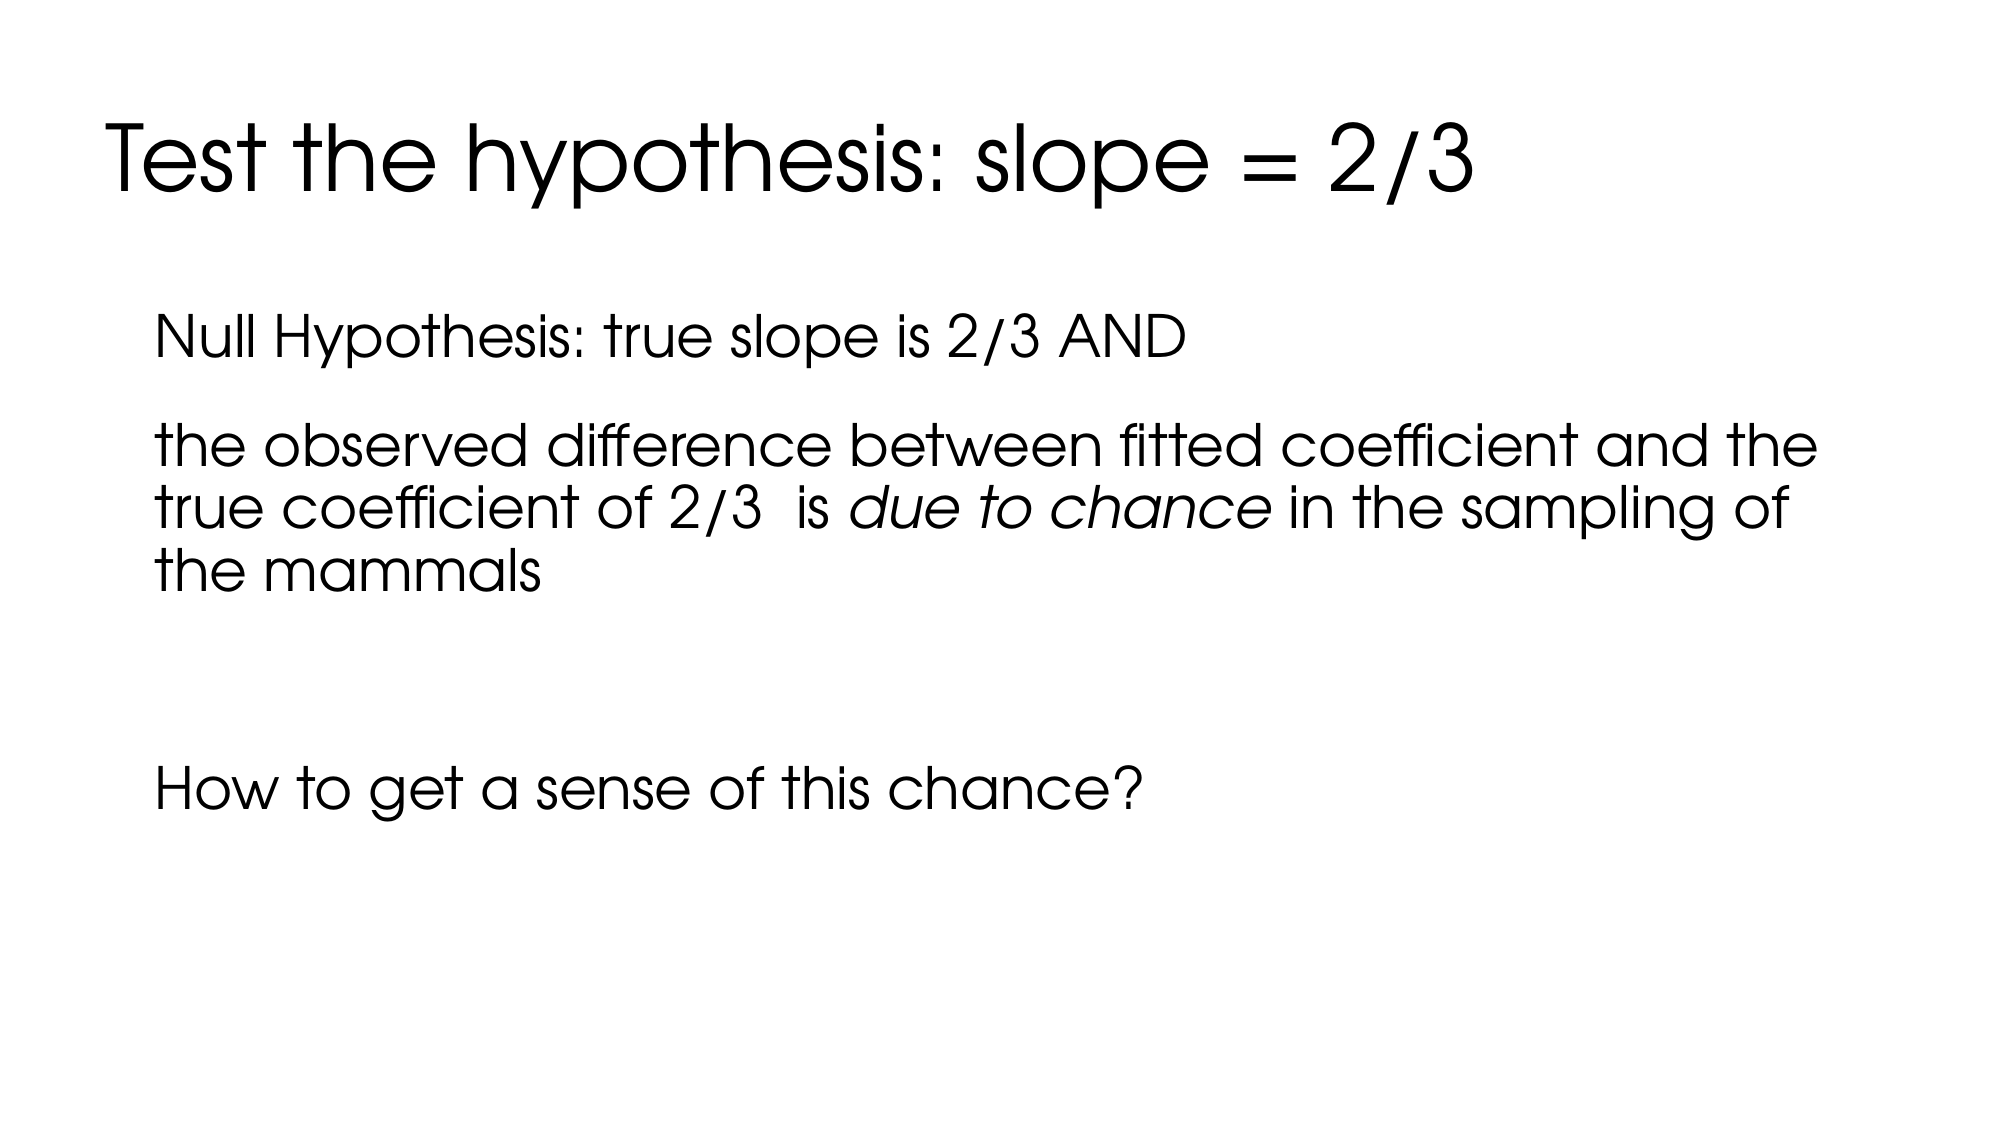

# Test the hypothesis: slope = 2/3
Null Hypothesis: true slope is 2/3 AND
the observed difference between fitted coefficient and the true coefficient of 2/3  is due to chance in the sampling of the mammals

How to get a sense of this chance?